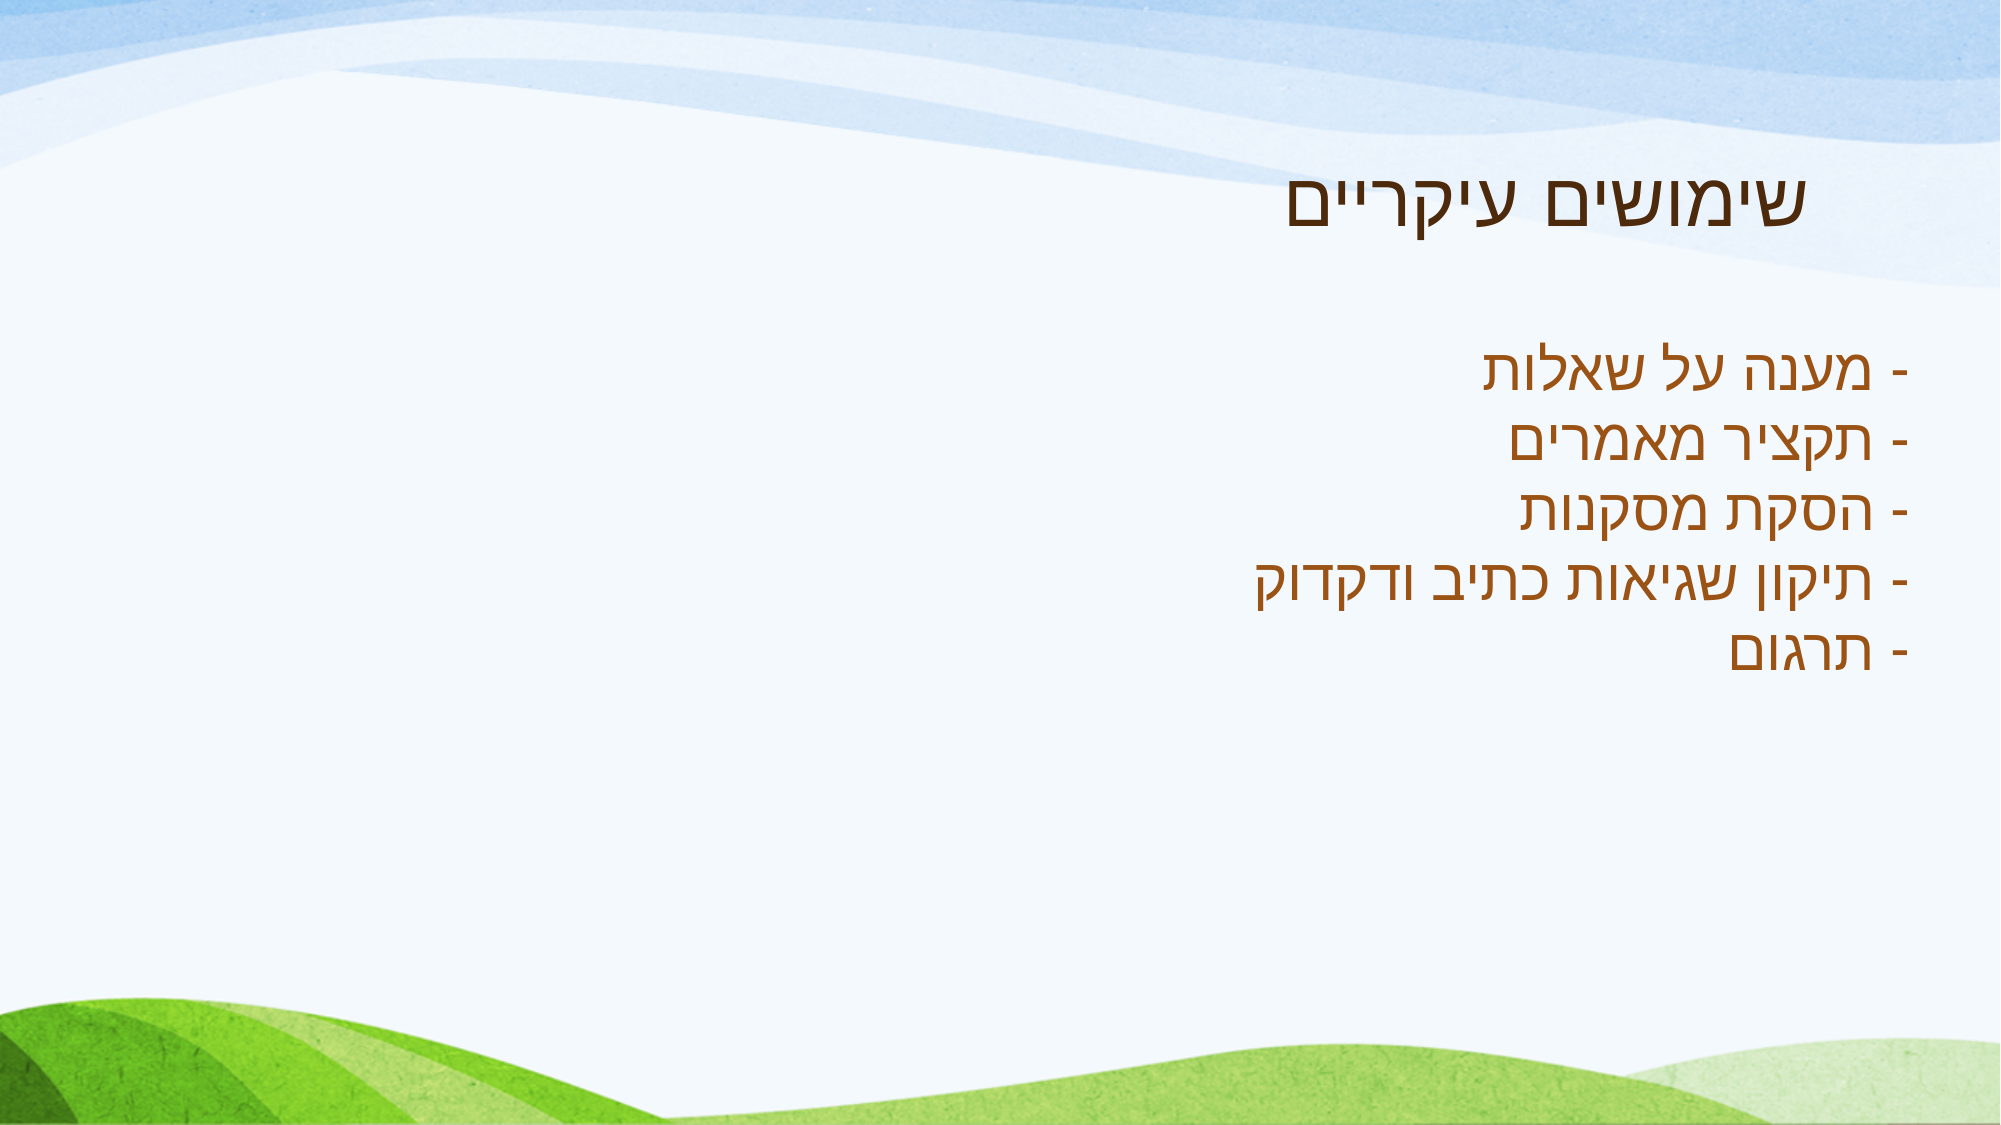

# שימושים עיקריים
- מענה על שאלות
- תקציר מאמרים
- הסקת מסקנות
- תיקון שגיאות כתיב ודקדוק
- תרגום